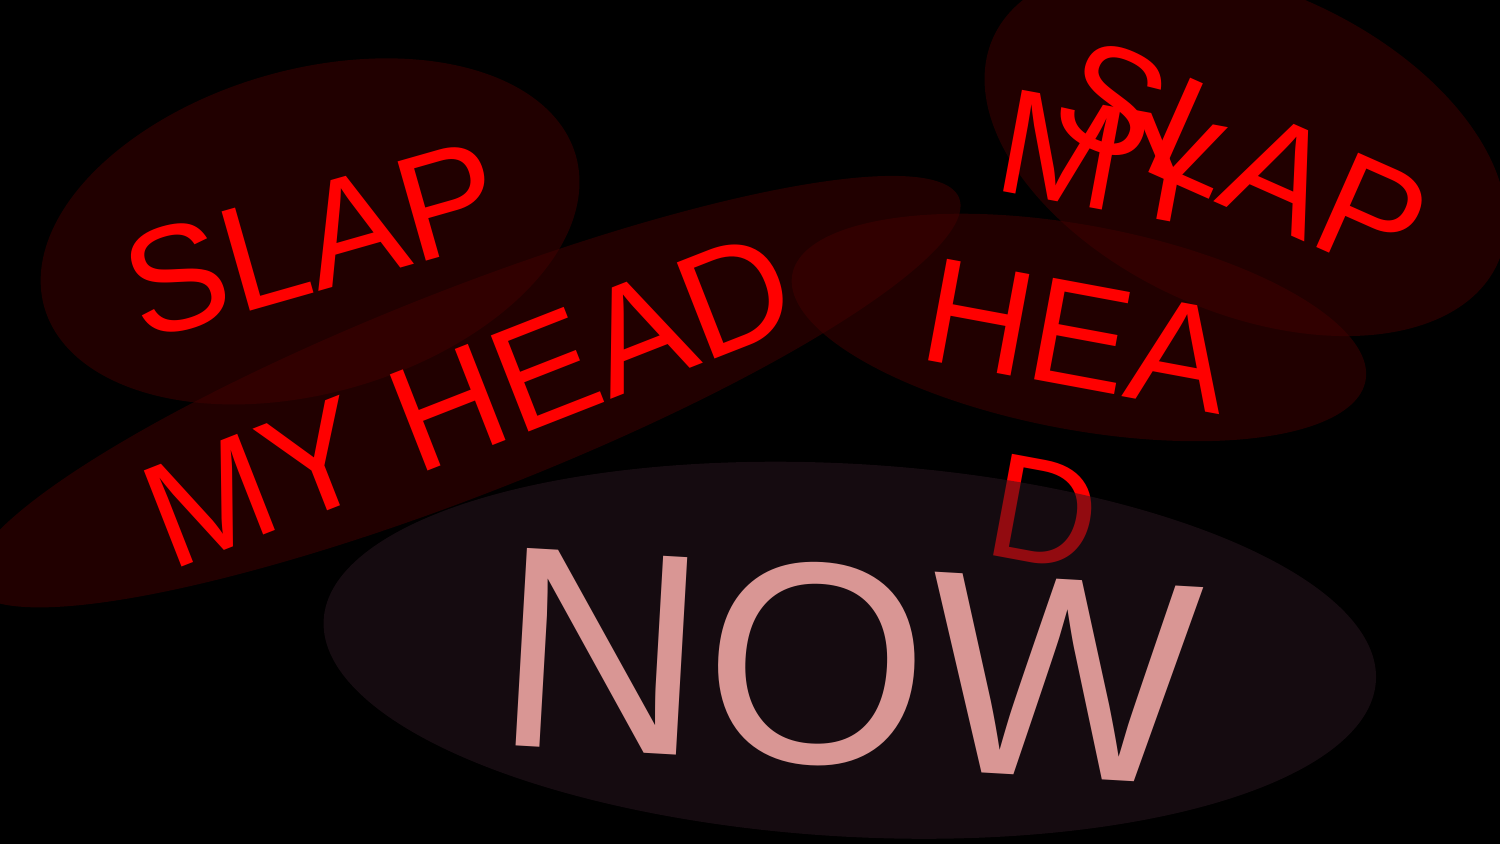

SLAP
SLAP
MY HEAD
MY HEAD
NOW